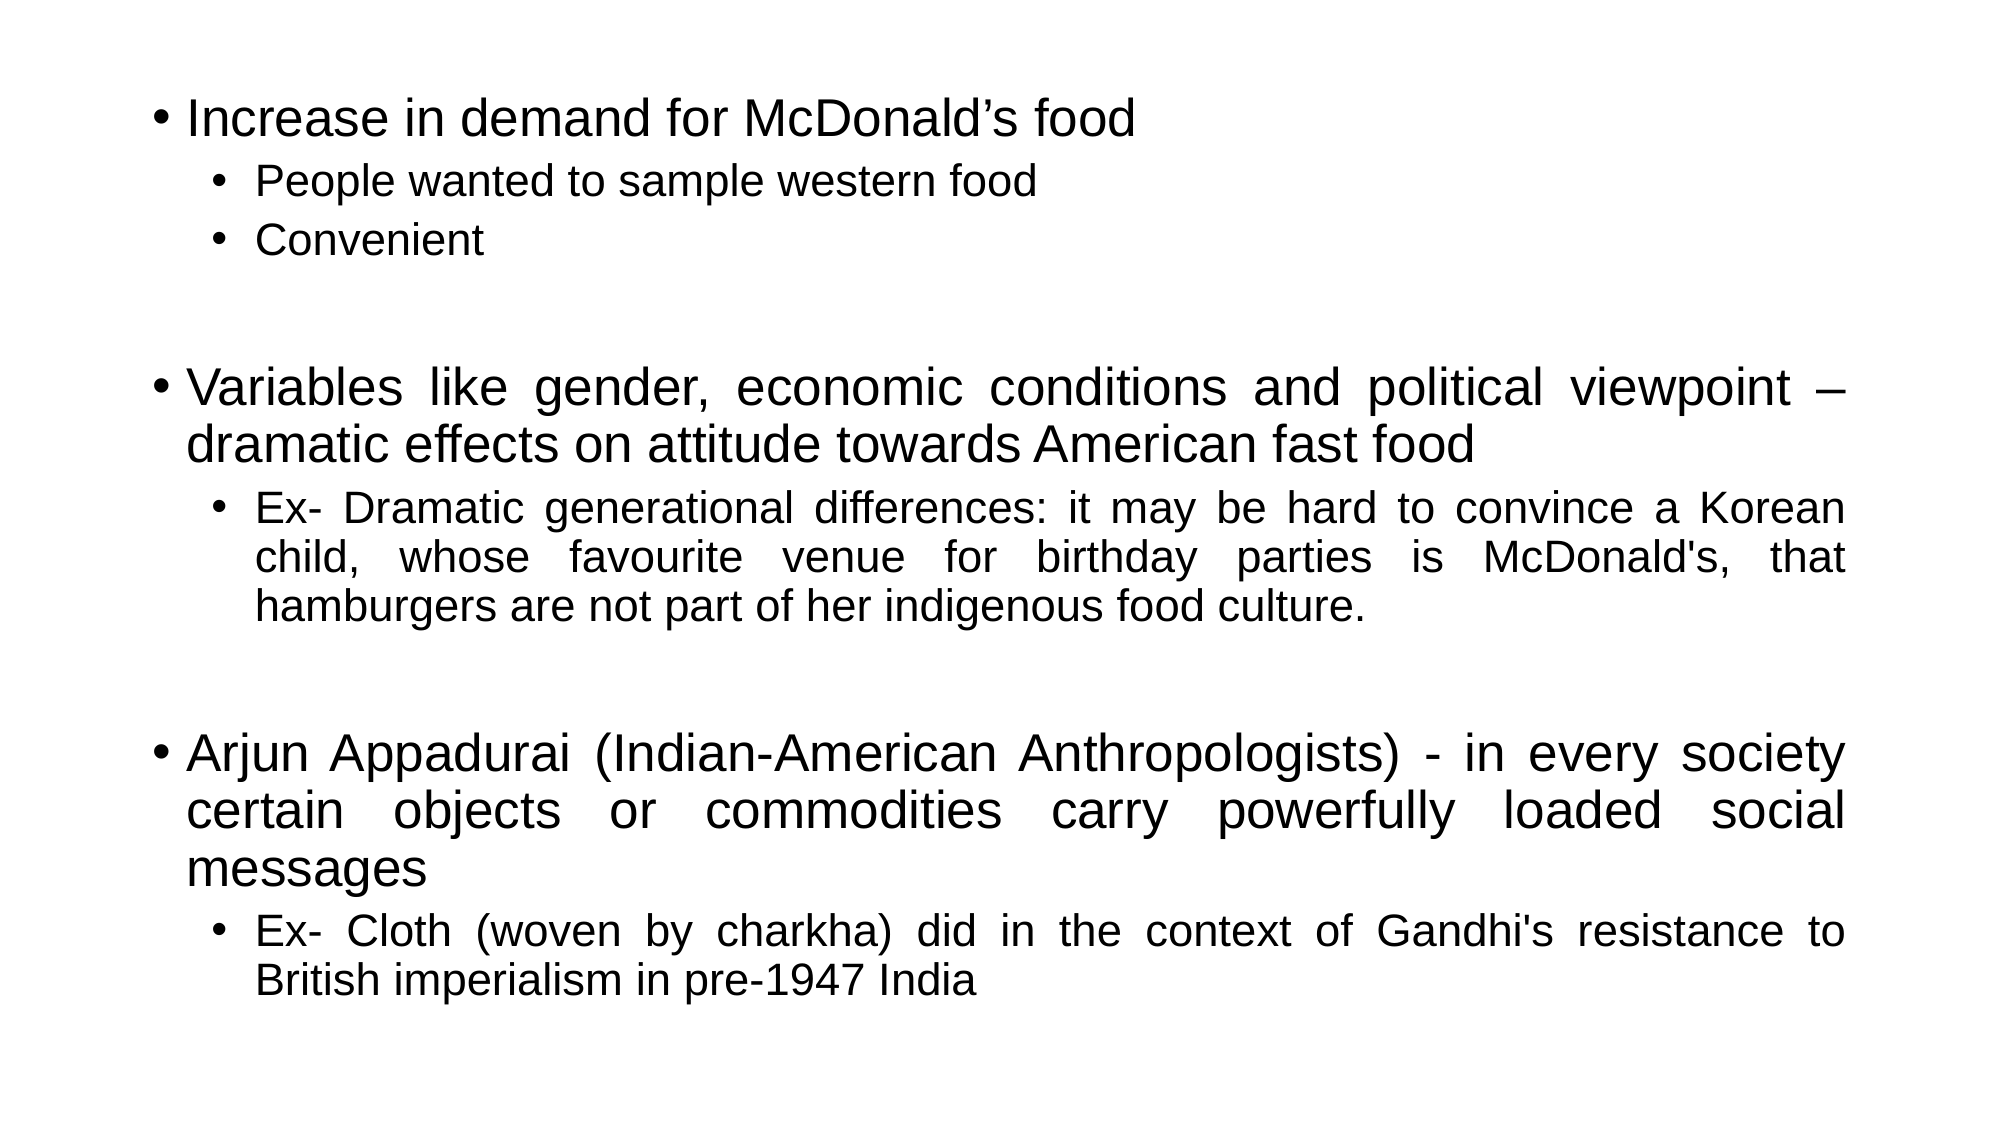

Increase in demand for McDonald’s food
People wanted to sample western food
Convenient

Variables like gender, economic conditions and political viewpoint – dramatic effects on attitude towards American fast food
Ex- Dramatic generational differences: it may be hard to convince a Korean child, whose favourite venue for birthday parties is McDonald's, that hamburgers are not part of her indigenous food culture.

Arjun Appadurai (Indian-American Anthropologists) - in every society certain objects or commodities carry powerfully loaded social messages
Ex- Cloth (woven by charkha) did in the context of Gandhi's resistance to British imperialism in pre-1947 India